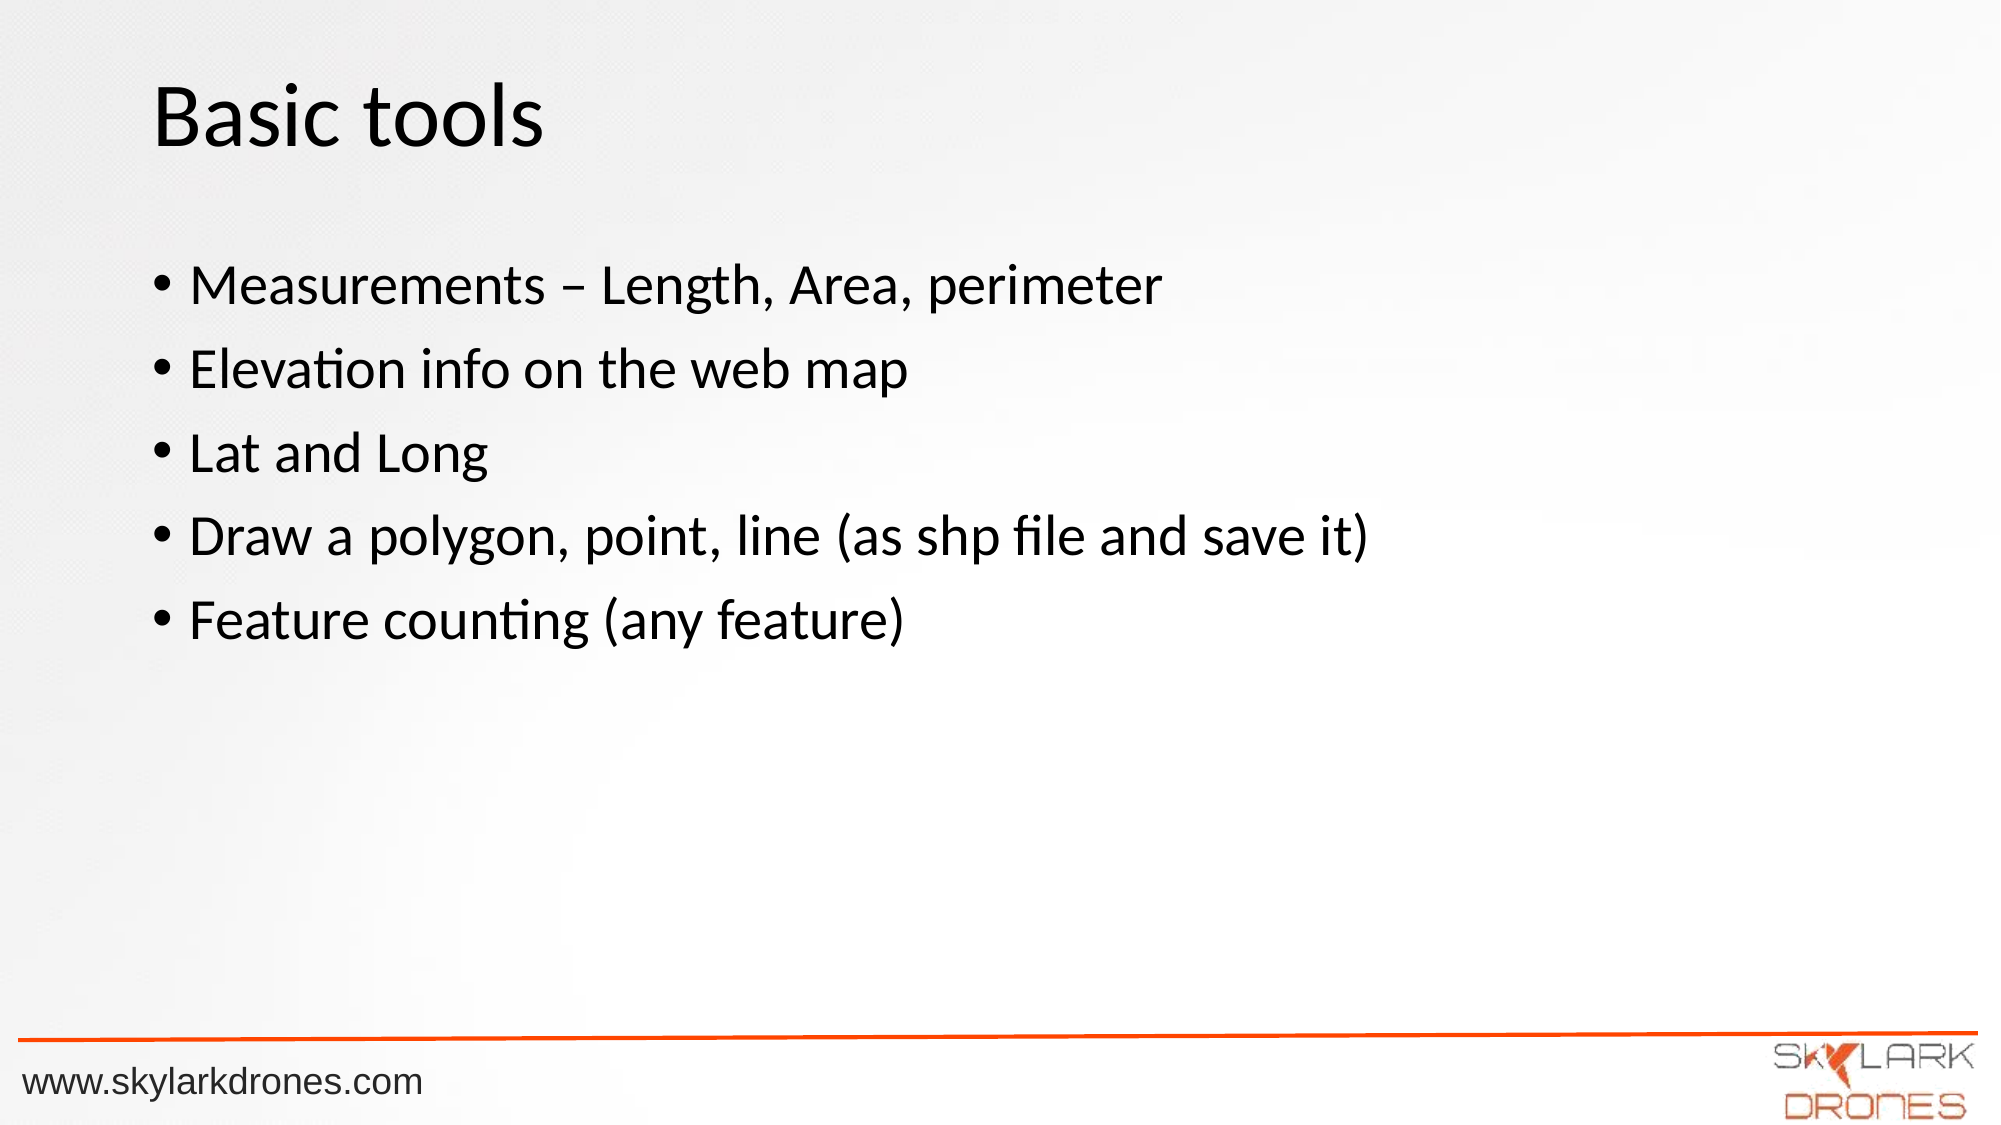

# Basic tools
Measurements – Length, Area, perimeter
Elevation info on the web map
Lat and Long
Draw a polygon, point, line (as shp file and save it)
Feature counting (any feature)